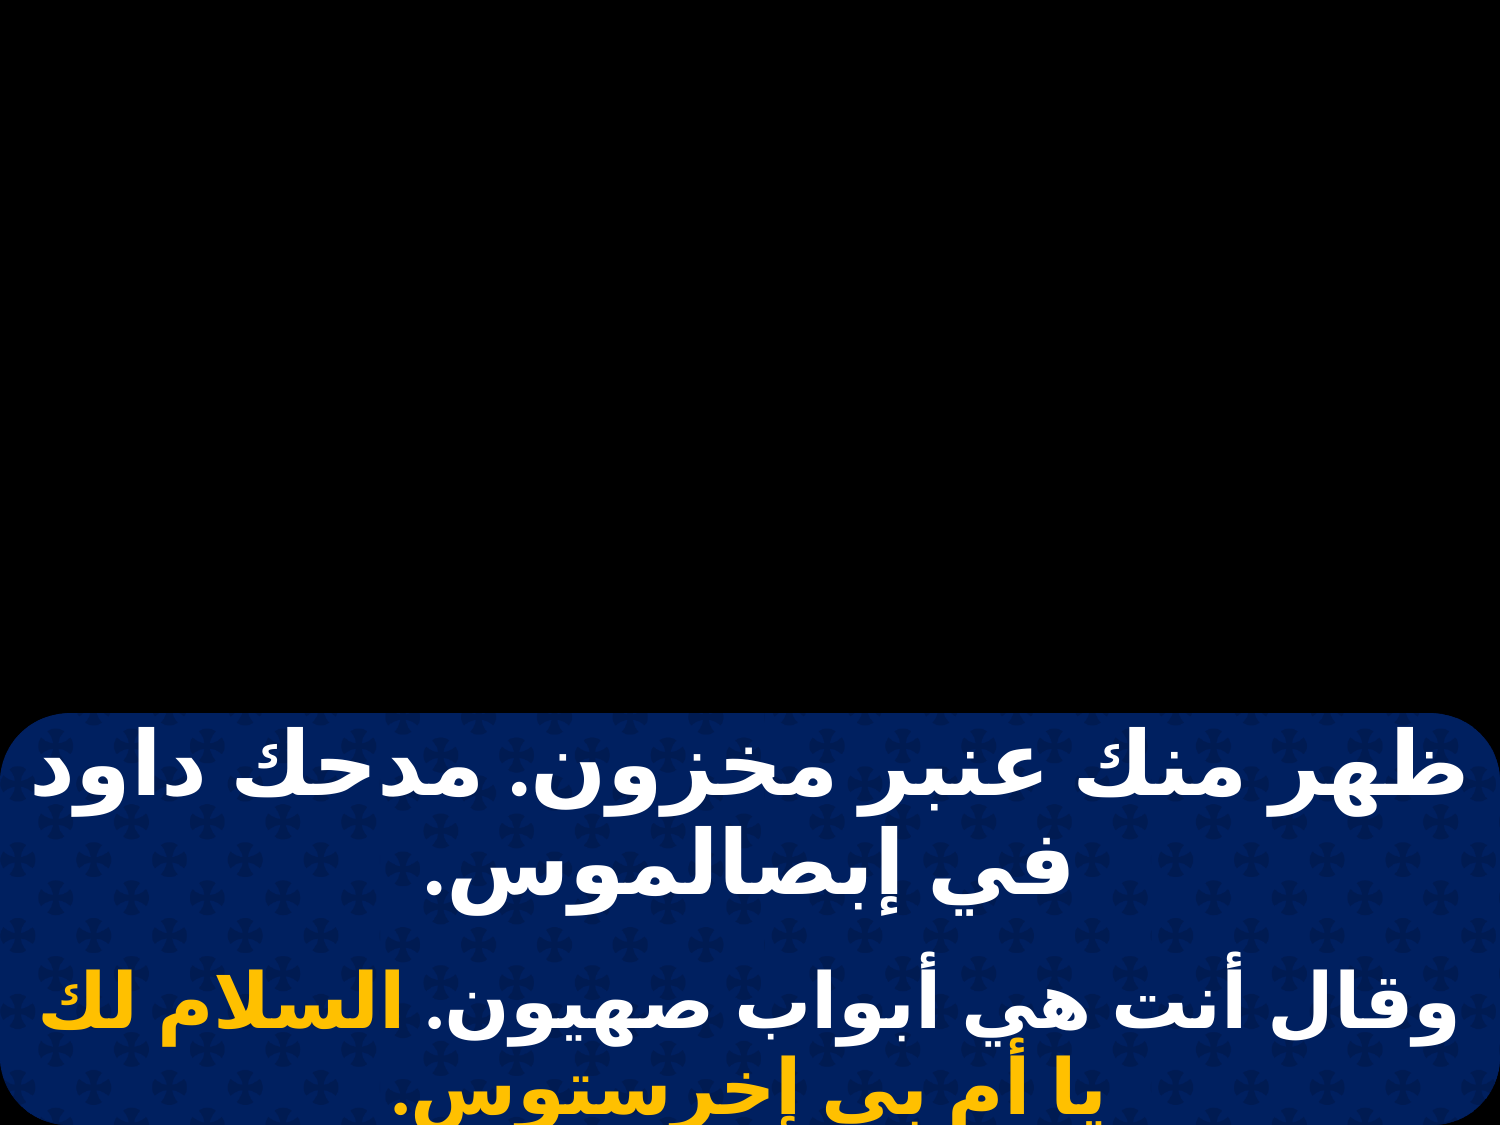

| ظهر منك عنبر مخزون. مدحك داود في إبصالموس. |
| --- |
|  |
| وقال أنت هي أبواب صهيون. السلام لك يا أم بي إخرستوس. |